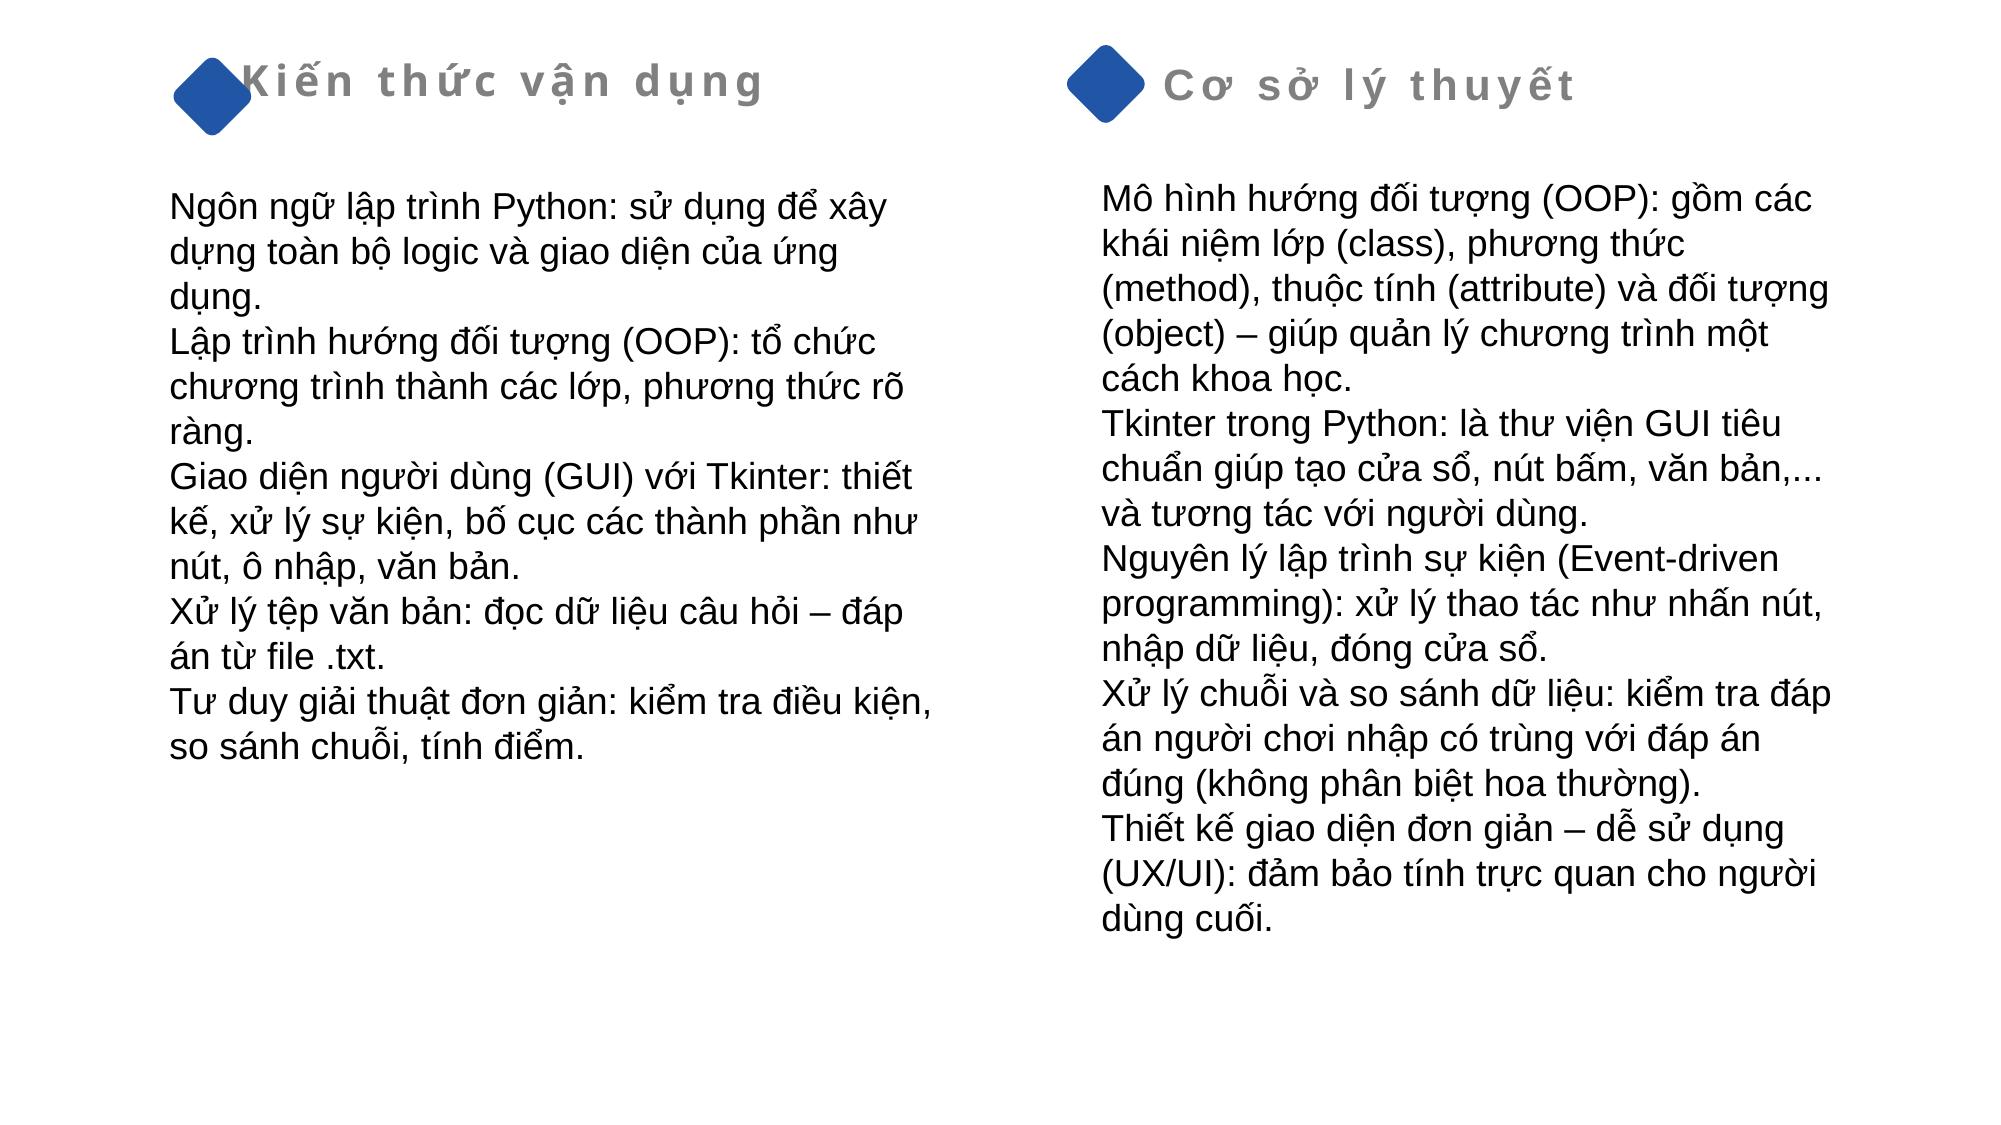

Cơ sở lý thuyết
Kiến thức vận dụng

Mô hình hướng đối tượng (OOP): gồm các khái niệm lớp (class), phương thức (method), thuộc tính (attribute) và đối tượng (object) – giúp quản lý chương trình một cách khoa học.
Tkinter trong Python: là thư viện GUI tiêu chuẩn giúp tạo cửa sổ, nút bấm, văn bản,... và tương tác với người dùng.
Nguyên lý lập trình sự kiện (Event-driven programming): xử lý thao tác như nhấn nút, nhập dữ liệu, đóng cửa sổ.
Xử lý chuỗi và so sánh dữ liệu: kiểm tra đáp án người chơi nhập có trùng với đáp án đúng (không phân biệt hoa thường).
Thiết kế giao diện đơn giản – dễ sử dụng (UX/UI): đảm bảo tính trực quan cho người dùng cuối.
Ngôn ngữ lập trình Python: sử dụng để xây dựng toàn bộ logic và giao diện của ứng dụng.
Lập trình hướng đối tượng (OOP): tổ chức chương trình thành các lớp, phương thức rõ ràng.
Giao diện người dùng (GUI) với Tkinter: thiết kế, xử lý sự kiện, bố cục các thành phần như nút, ô nhập, văn bản.
Xử lý tệp văn bản: đọc dữ liệu câu hỏi – đáp án từ file .txt.
Tư duy giải thuật đơn giản: kiểm tra điều kiện, so sánh chuỗi, tính điểm.